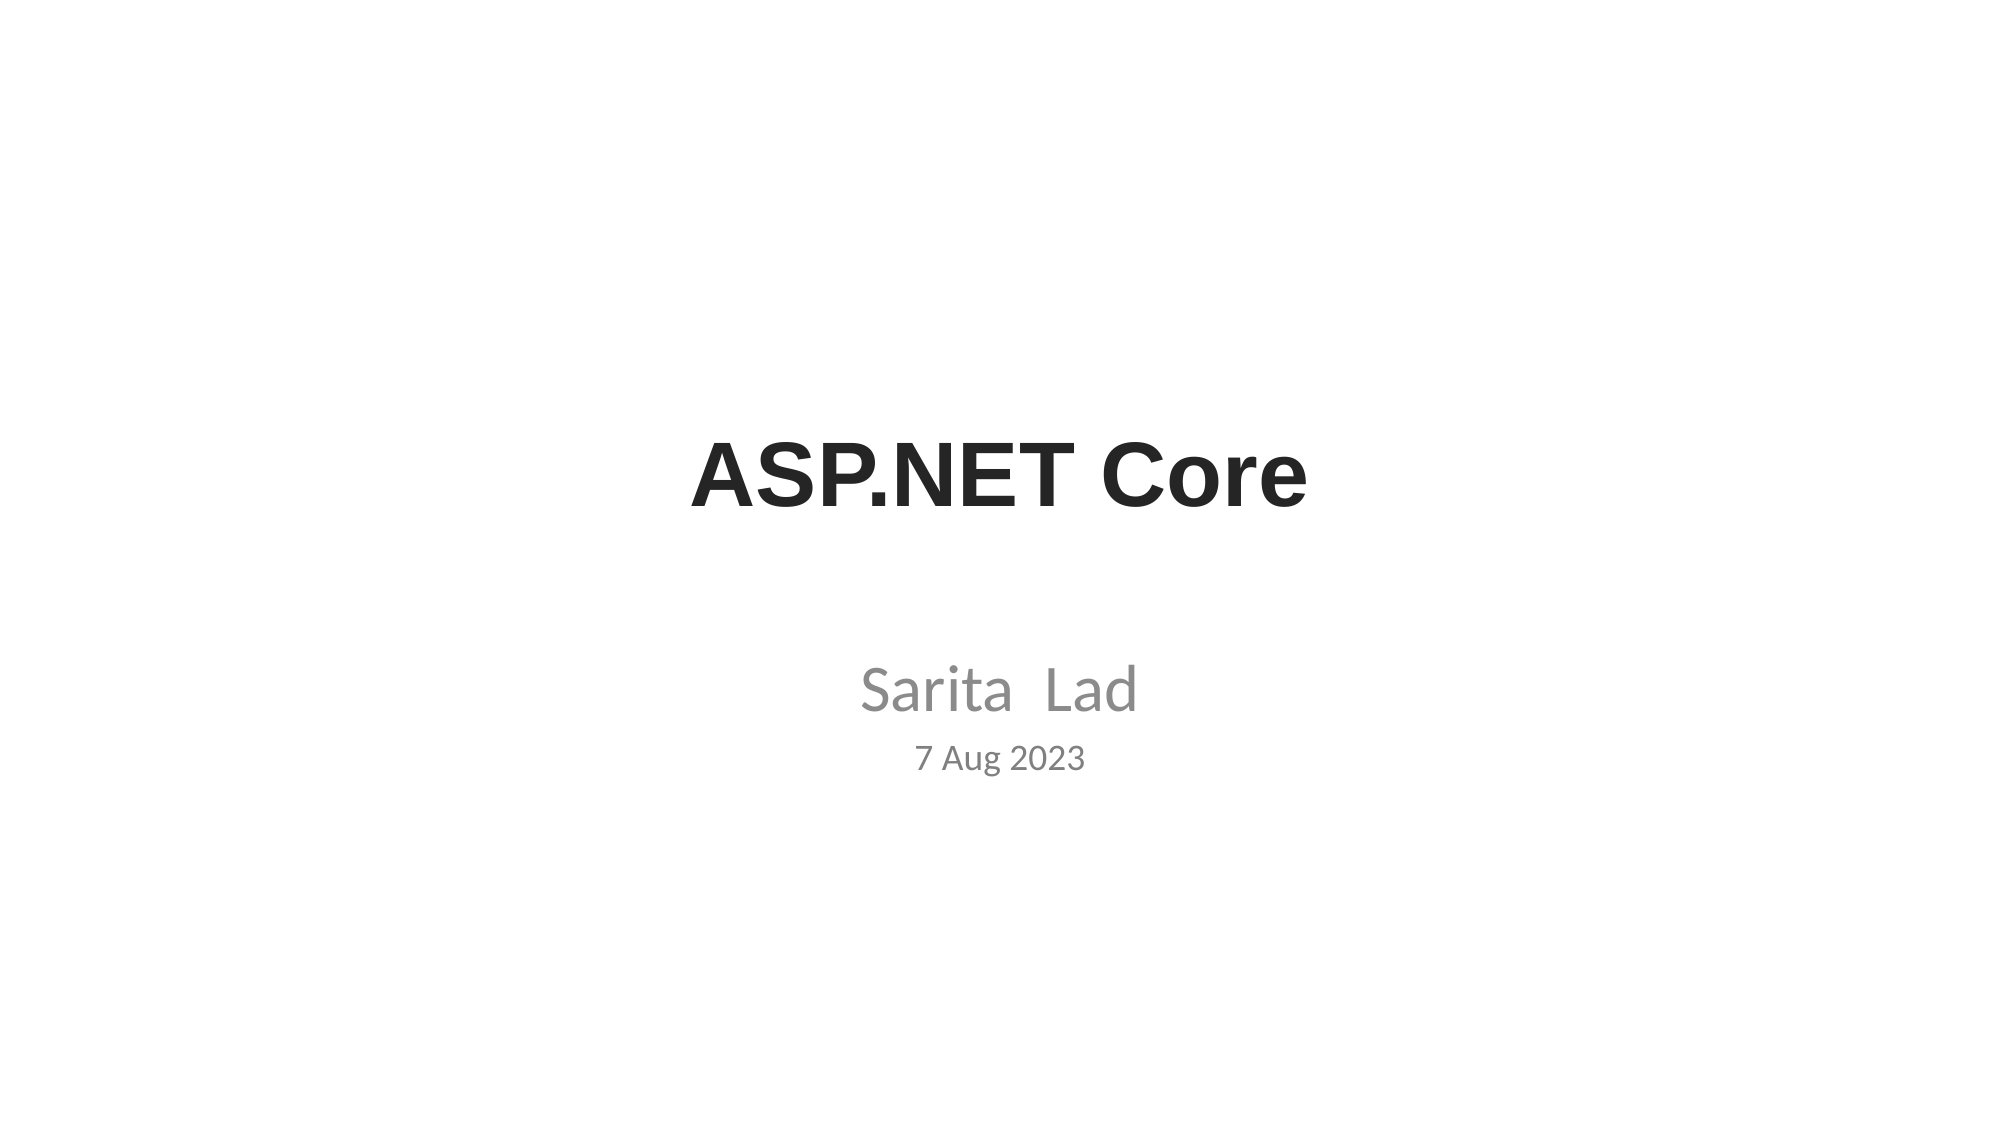

# ASP.NET Core
Sarita  Lad
7 Aug 2023